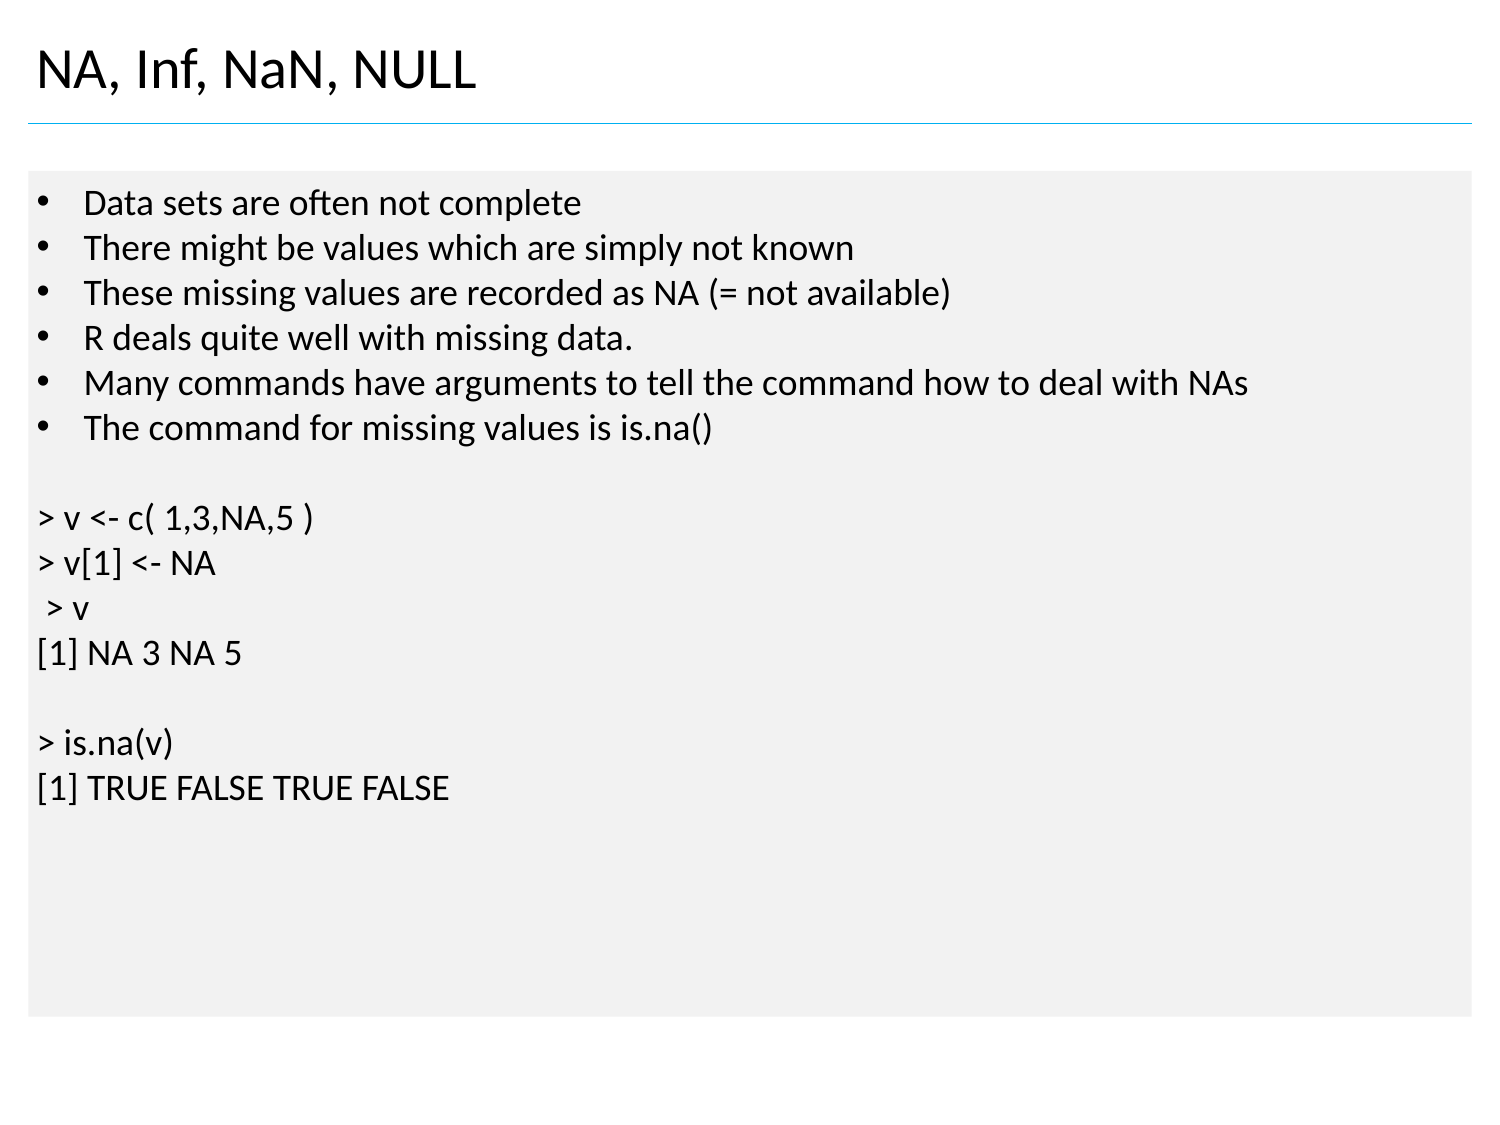

NA, Inf, NaN, NULL
Data sets are often not complete
There might be values which are simply not known
These missing values are recorded as NA (= not available)
R deals quite well with missing data.
Many commands have arguments to tell the command how to deal with NAs
The command for missing values is is.na()

> v <- c( 1,3,NA,5 )
> v[1] <- NA
 > v
[1] NA 3 NA 5

> is.na(v)
[1] TRUE FALSE TRUE FALSE